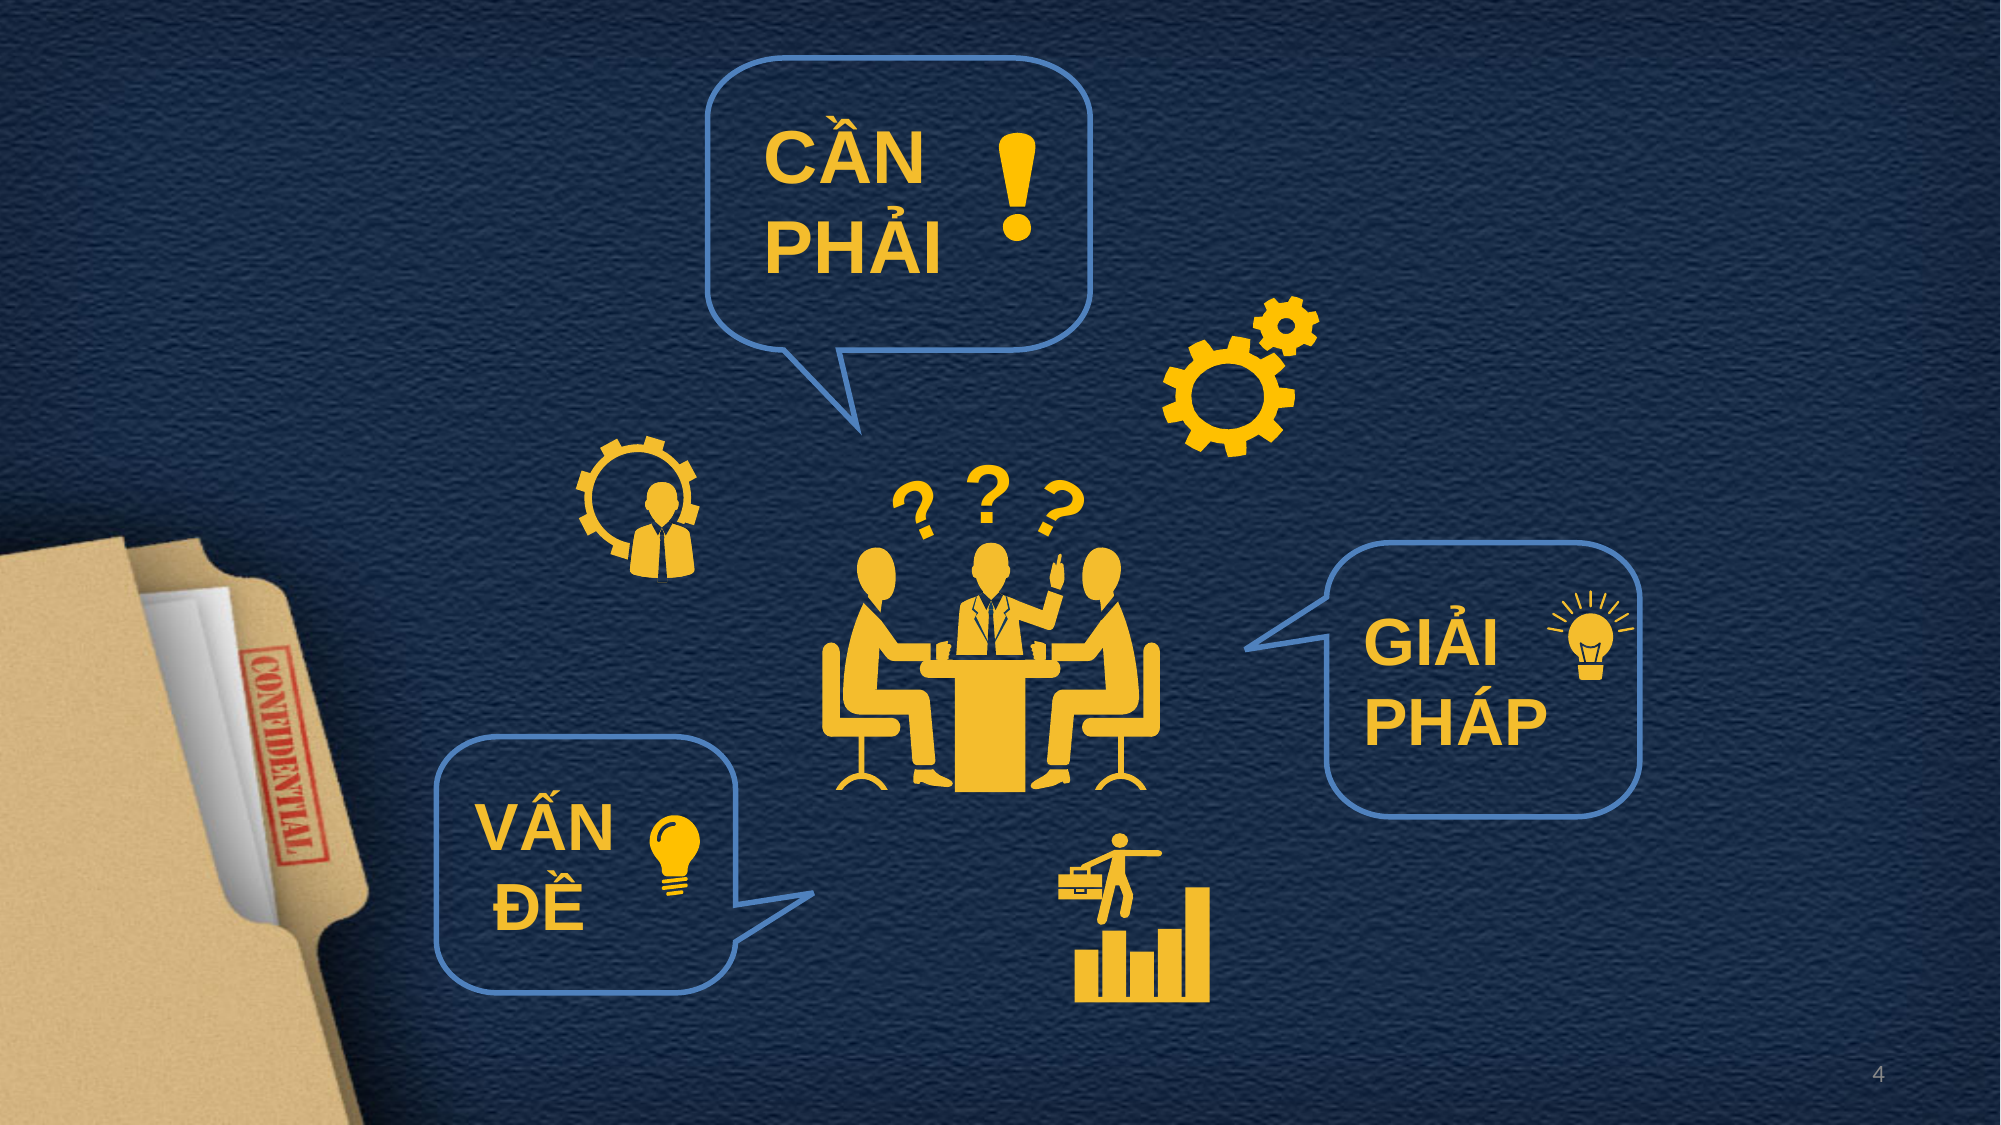

CẦN
PHẢI

?

?
?

GIẢI
PHÁP

VẤN
 ĐỀ

4